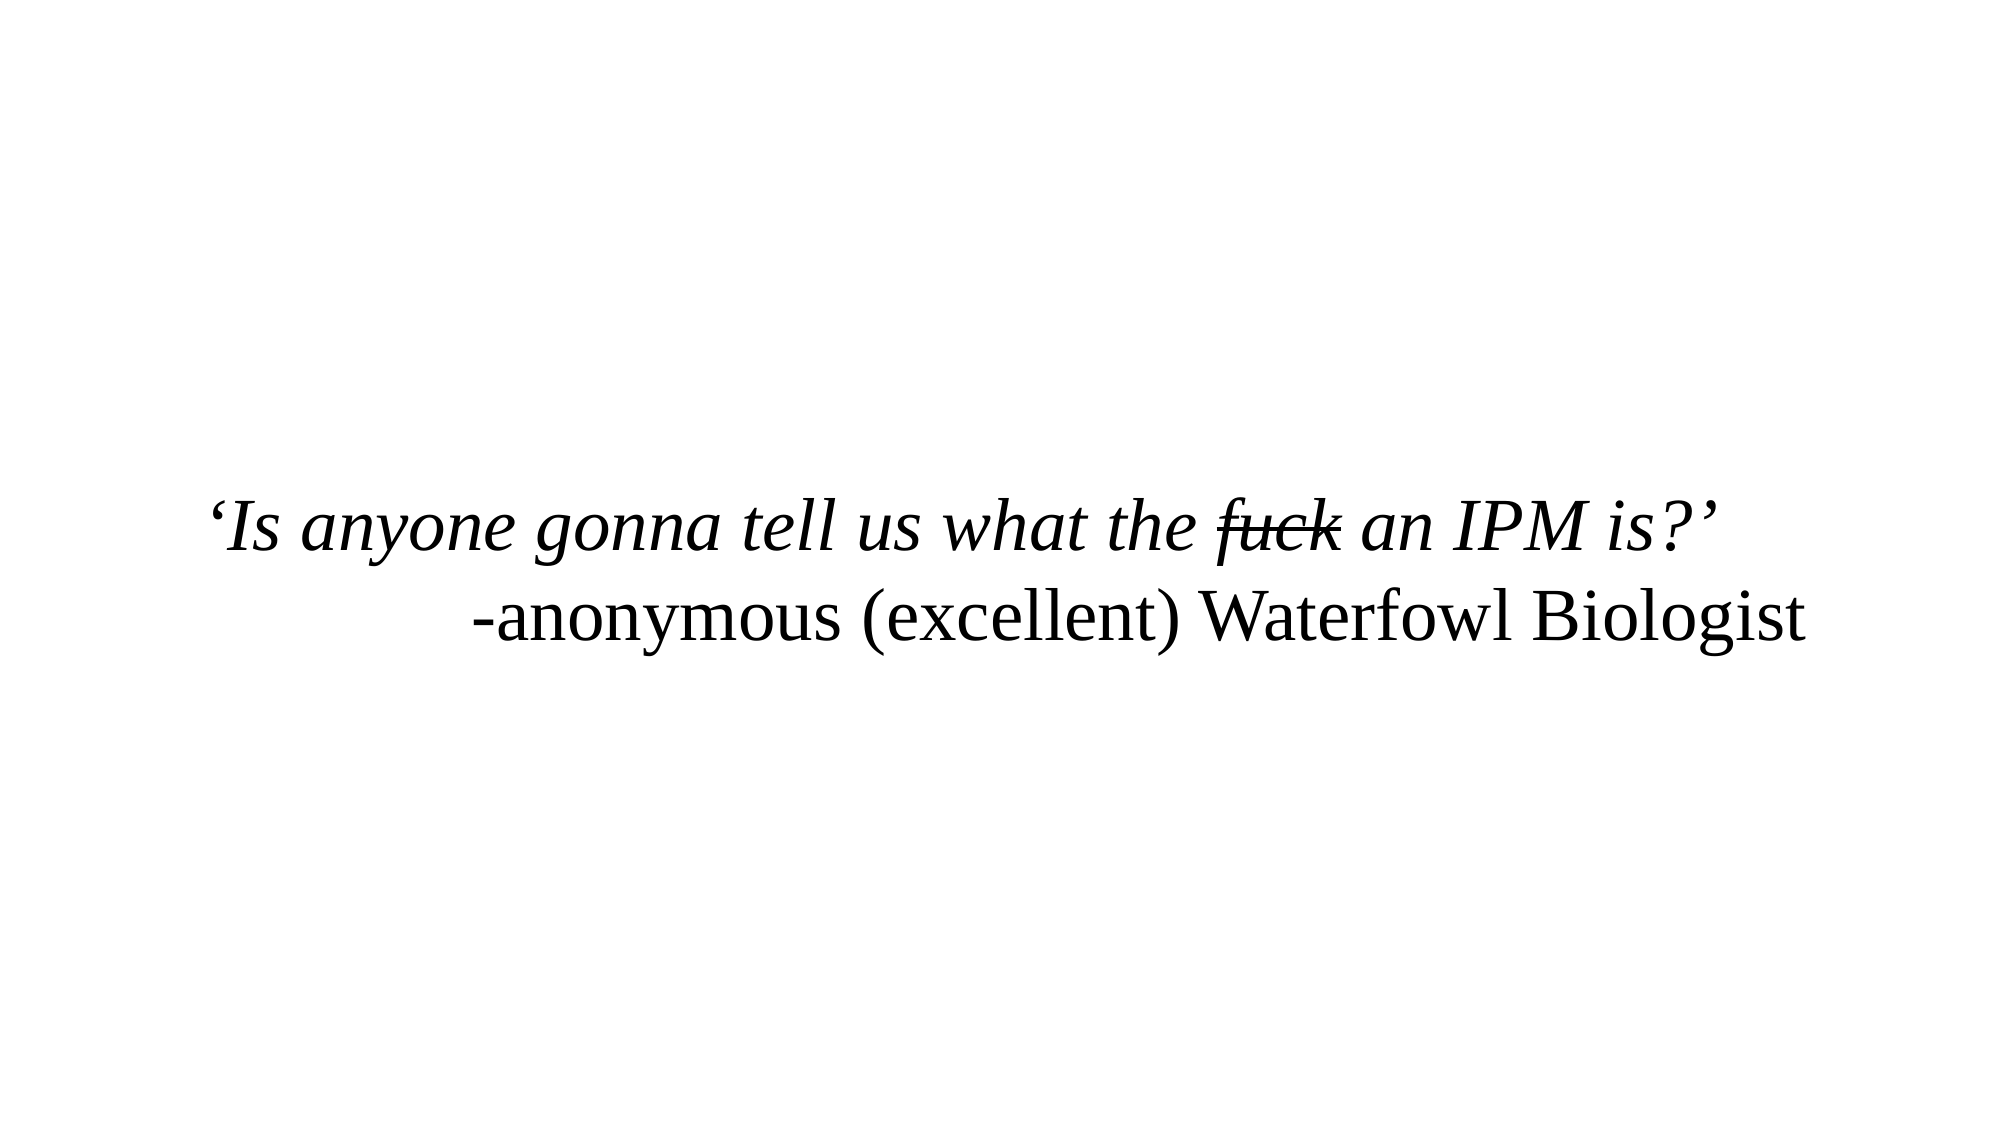

‘Is anyone gonna tell us what the fuck an IPM is?’
-anonymous (excellent) Waterfowl Biologist